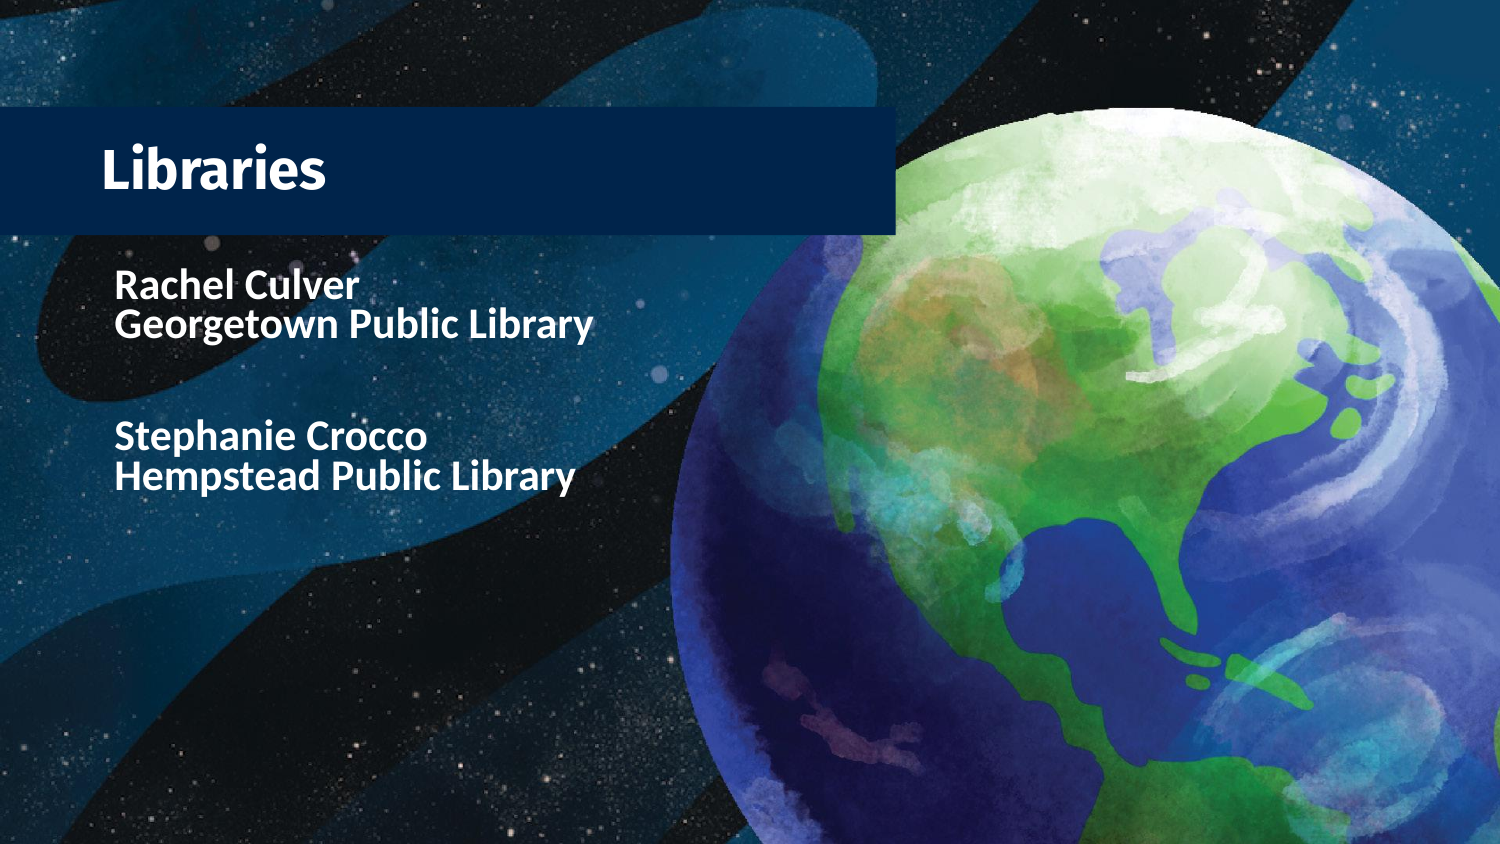

# Libraries
Rachel Culver
Georgetown Public Library

Stephanie Crocco
Hempstead Public Library